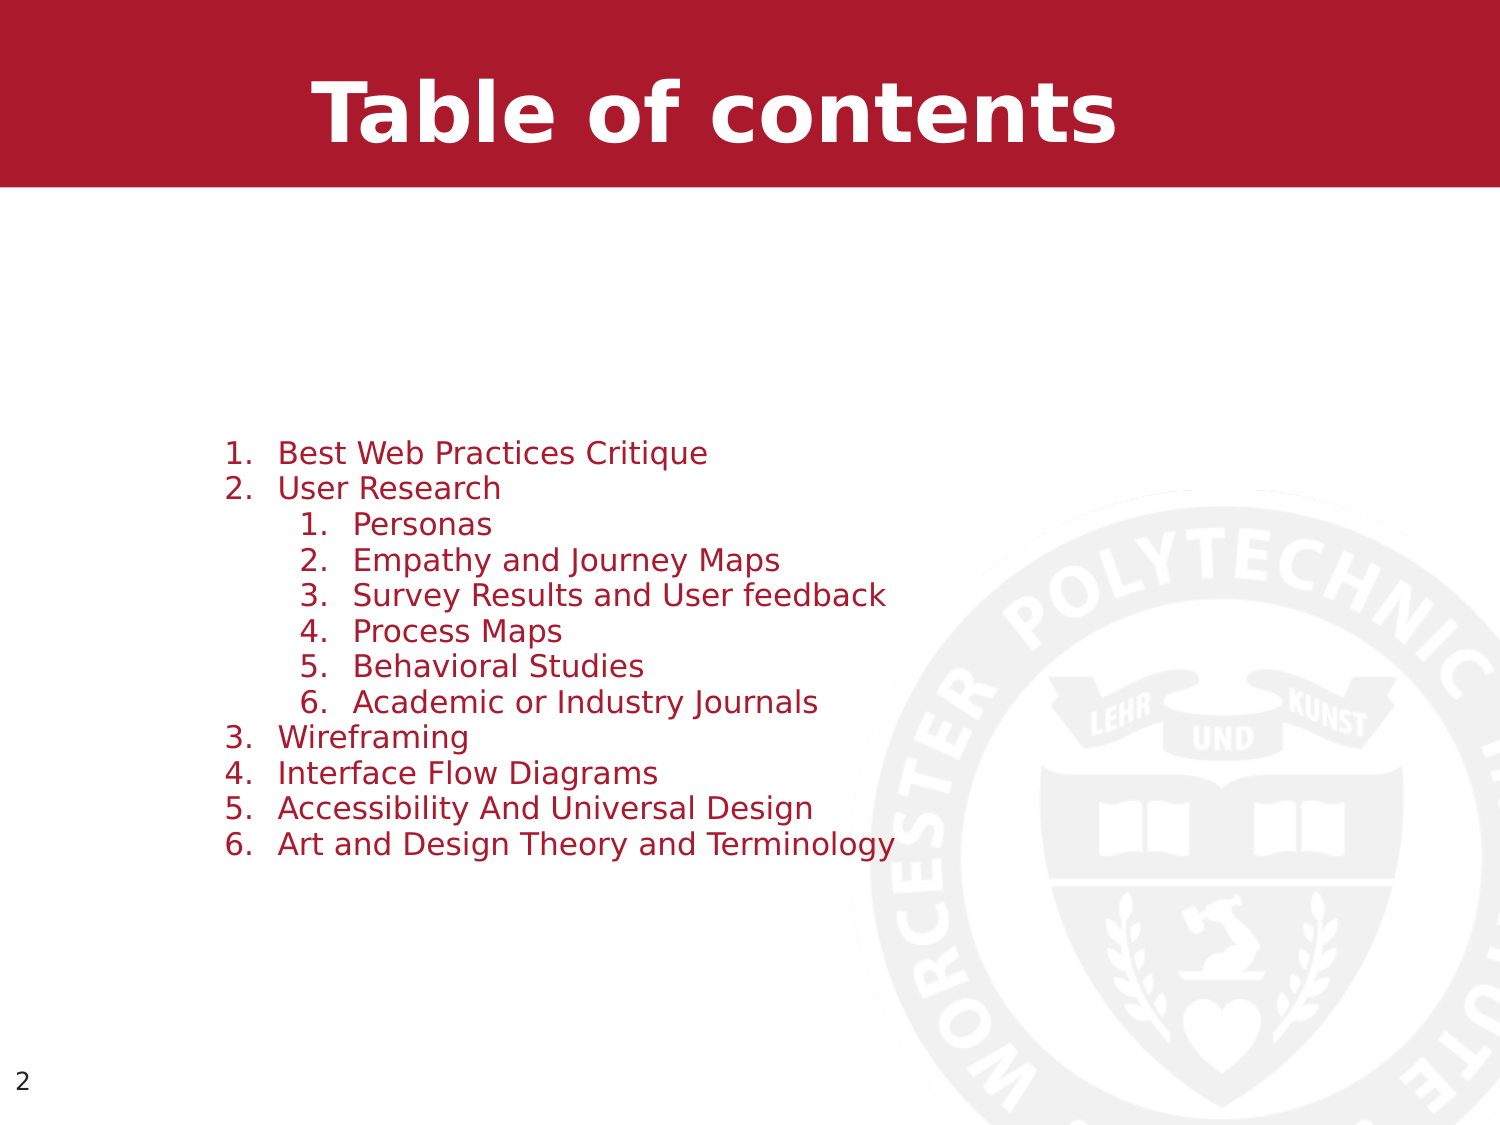

# Table of contents
Best Web Practices Critique
User Research
Personas
Empathy and Journey Maps
Survey Results and User feedback
Process Maps
Behavioral Studies
Academic or Industry Journals
Wireframing
Interface Flow Diagrams
Accessibility And Universal Design
Art and Design Theory and Terminology
2